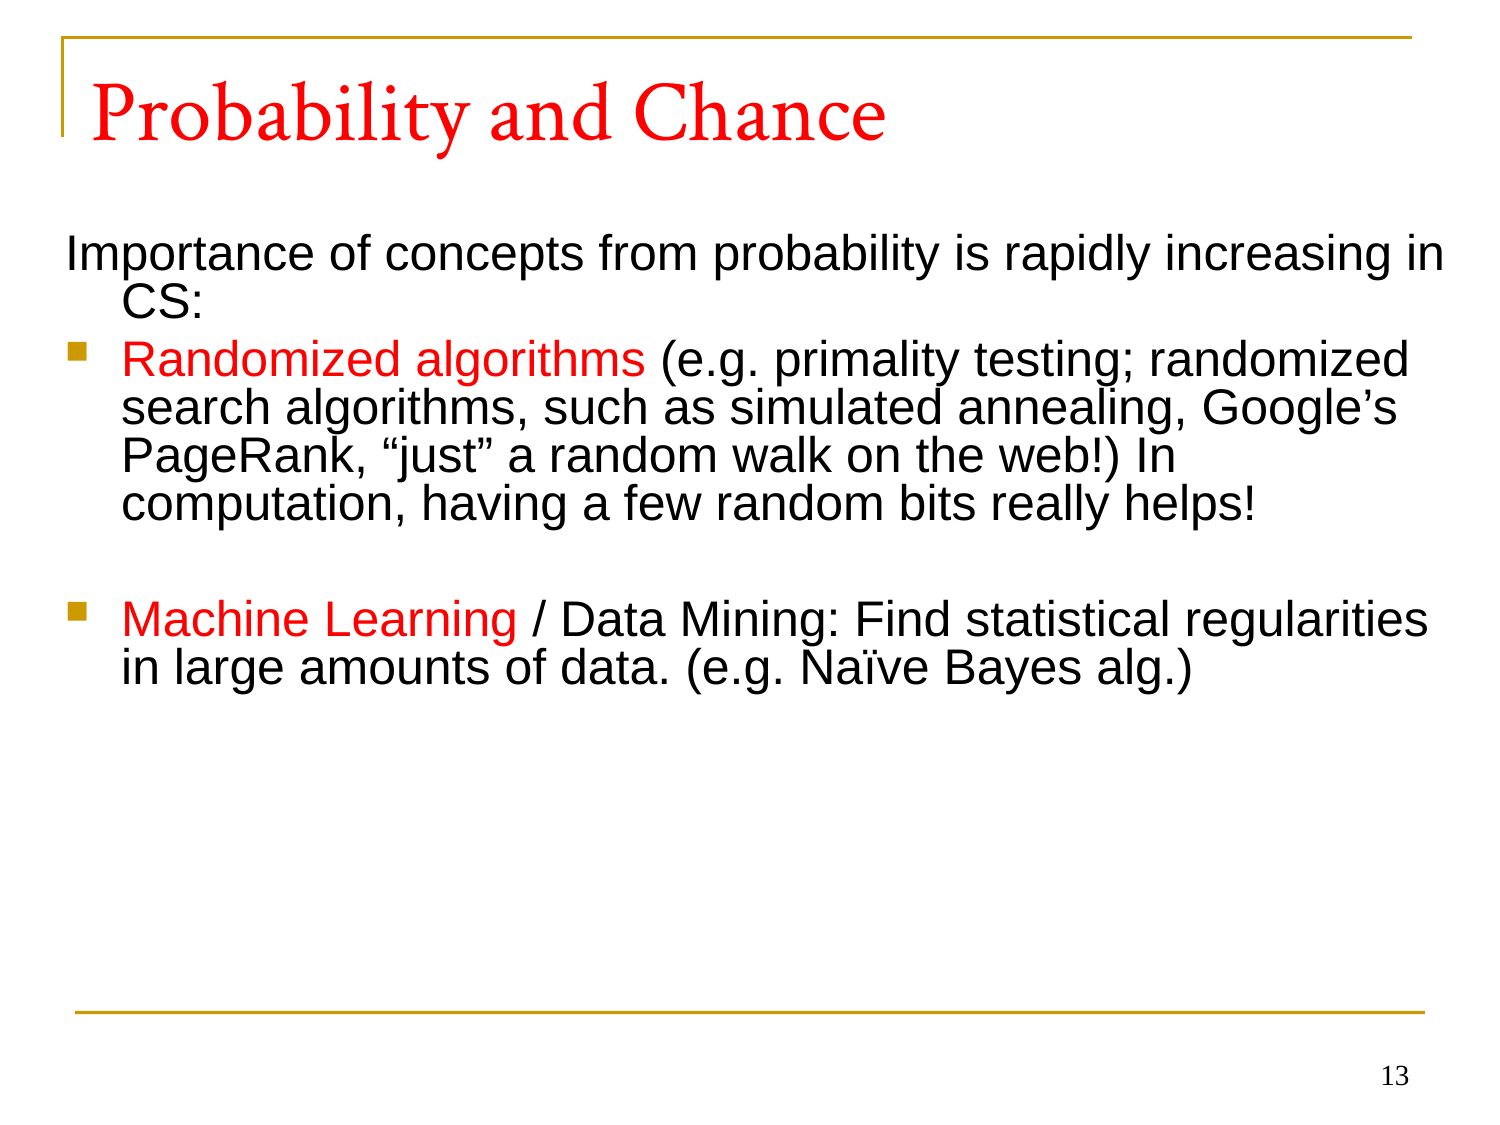

# Probability and Chance
Importance of concepts from probability is rapidly increasing in CS:
Randomized algorithms (e.g. primality testing; randomized search algorithms, such as simulated annealing, Google’s PageRank, “just” a random walk on the web!) In computation, having a few random bits really helps!

Machine Learning / Data Mining: Find statistical regularities in large amounts of data. (e.g. Naïve Bayes alg.)

13